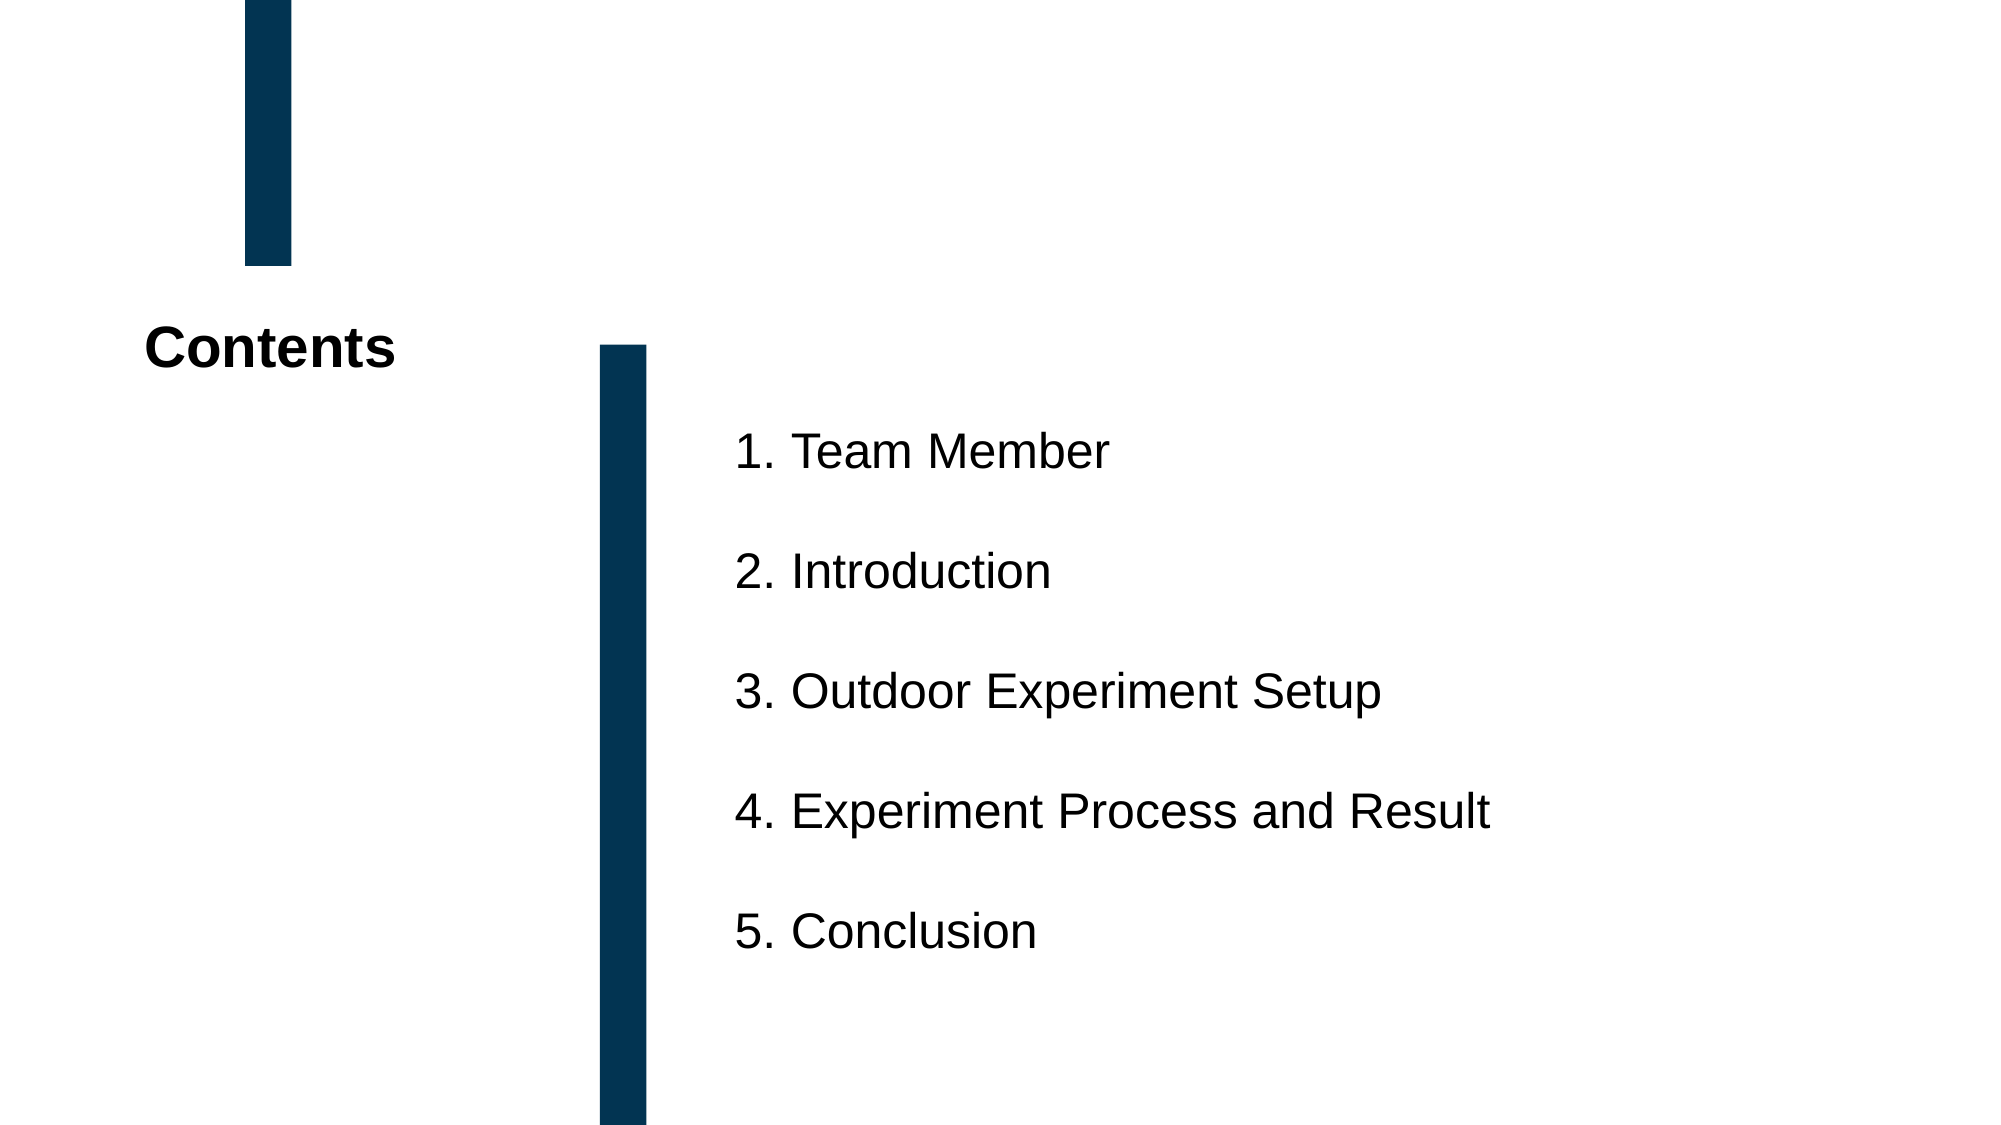

Contents

Team Member

Introduction

Outdoor Experiment Setup

Experiment Process and Result

Conclusion